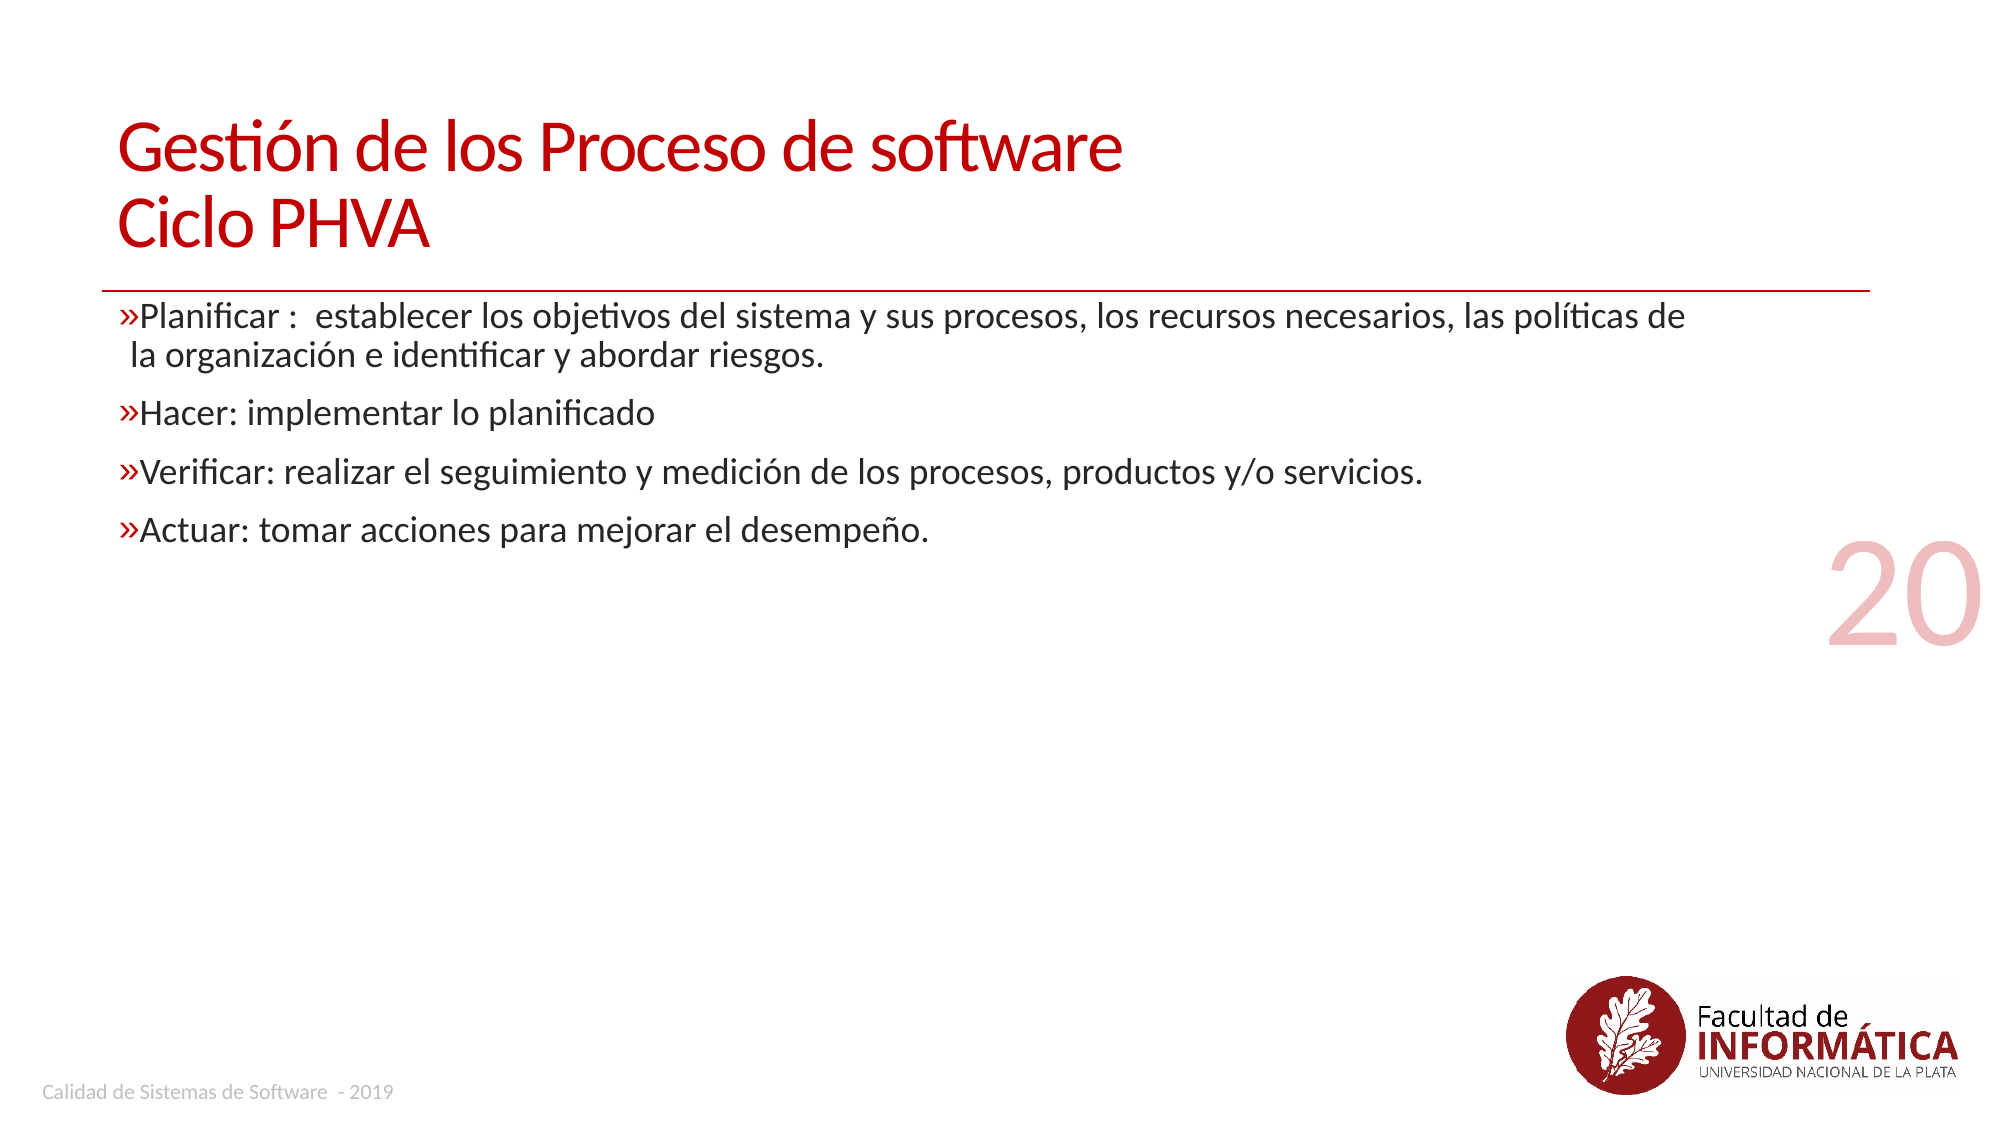

# Gestión de los Proceso de software Ciclo PHVA
Planificar :  establecer los objetivos del sistema y sus procesos, los recursos necesarios, las políticas de la organización e identificar y abordar riesgos.
Hacer: implementar lo planificado
Verificar: realizar el seguimiento y medición de los procesos, productos y/o servicios.
Actuar: tomar acciones para mejorar el desempeño.

20
Calidad de Sistemas de Software  - 2019